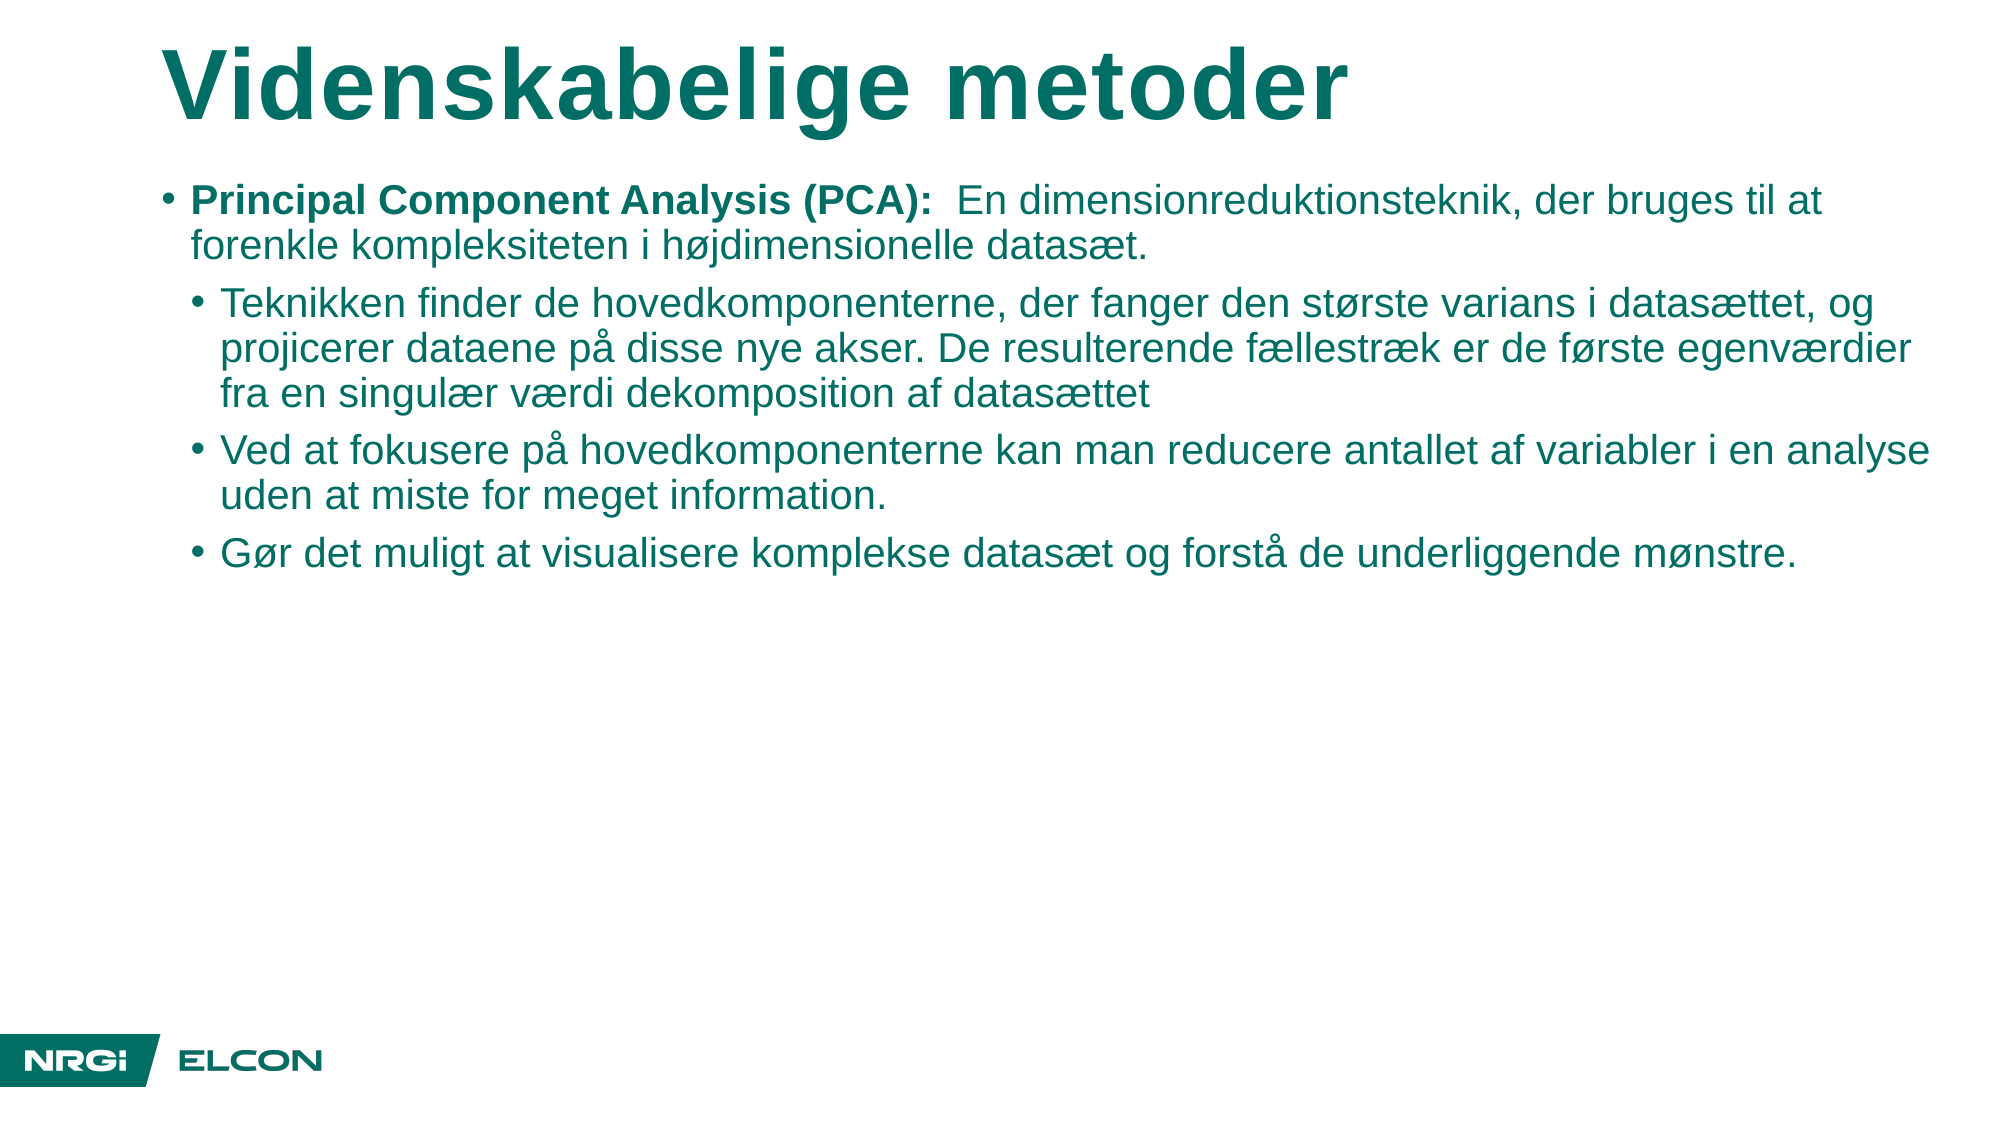

# Videnskabelige metoder
Principal Component Analysis (PCA):  En dimensionreduktionsteknik, der bruges til at forenkle kompleksiteten i højdimensionelle datasæt.
Teknikken finder de hovedkomponenterne, der fanger den største varians i datasættet, og projicerer dataene på disse nye akser. De resulterende fællestræk er de første egenværdier fra en singulær værdi dekomposition af datasættet
Ved at fokusere på hovedkomponenterne kan man reducere antallet af variabler i en analyse uden at miste for meget information.
Gør det muligt at visualisere komplekse datasæt og forstå de underliggende mønstre.